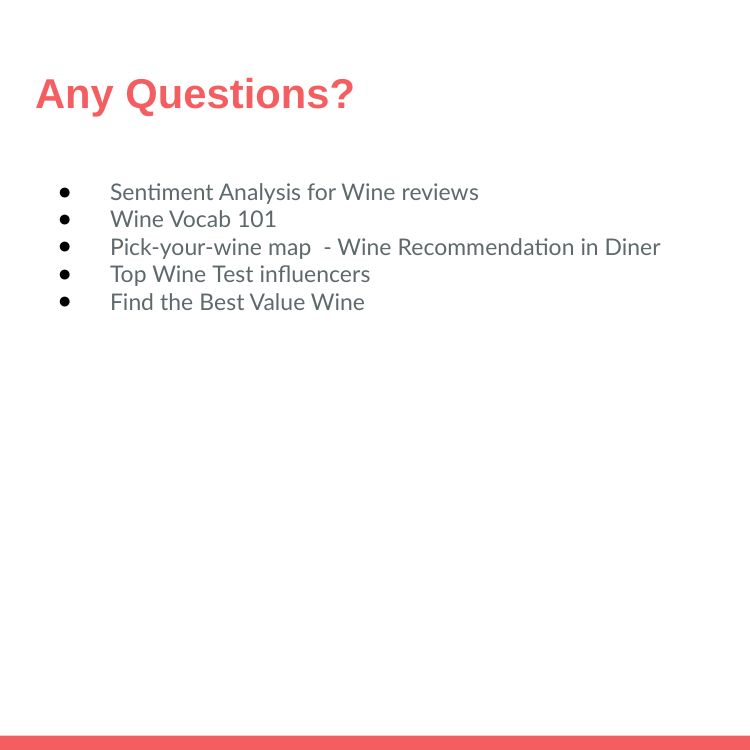

# Any Questions?
Sentiment Analysis for Wine reviews
Wine Vocab 101
Pick-your-wine map  - Wine Recommendation in Diner
Top Wine Test influencers
Find the Best Value Wine